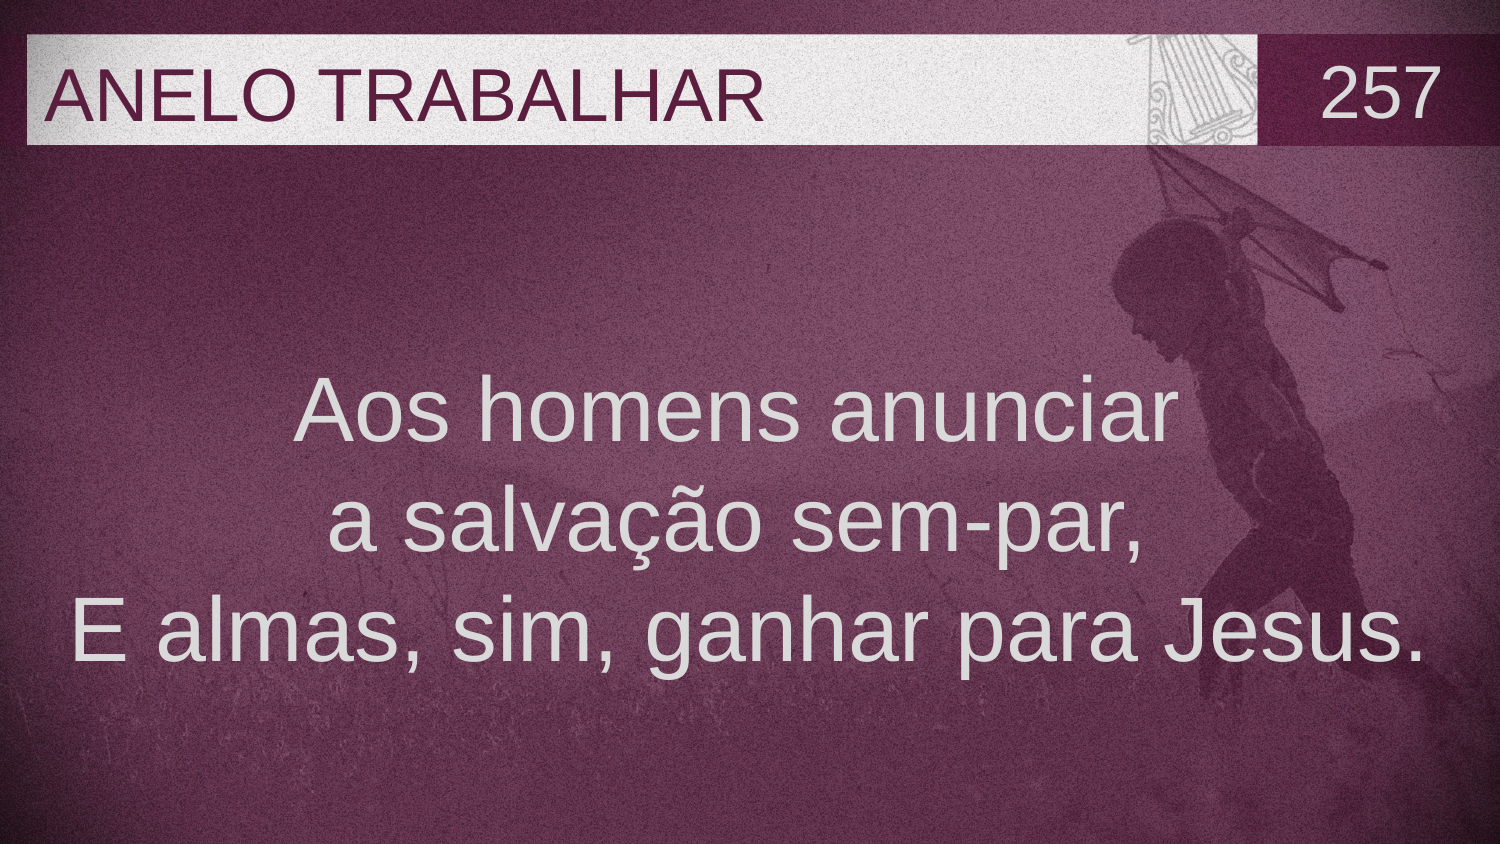

# ANELO TRABALHAR
257
Aos homens anunciar
a salvação sem-par,
E almas, sim, ganhar para Jesus.